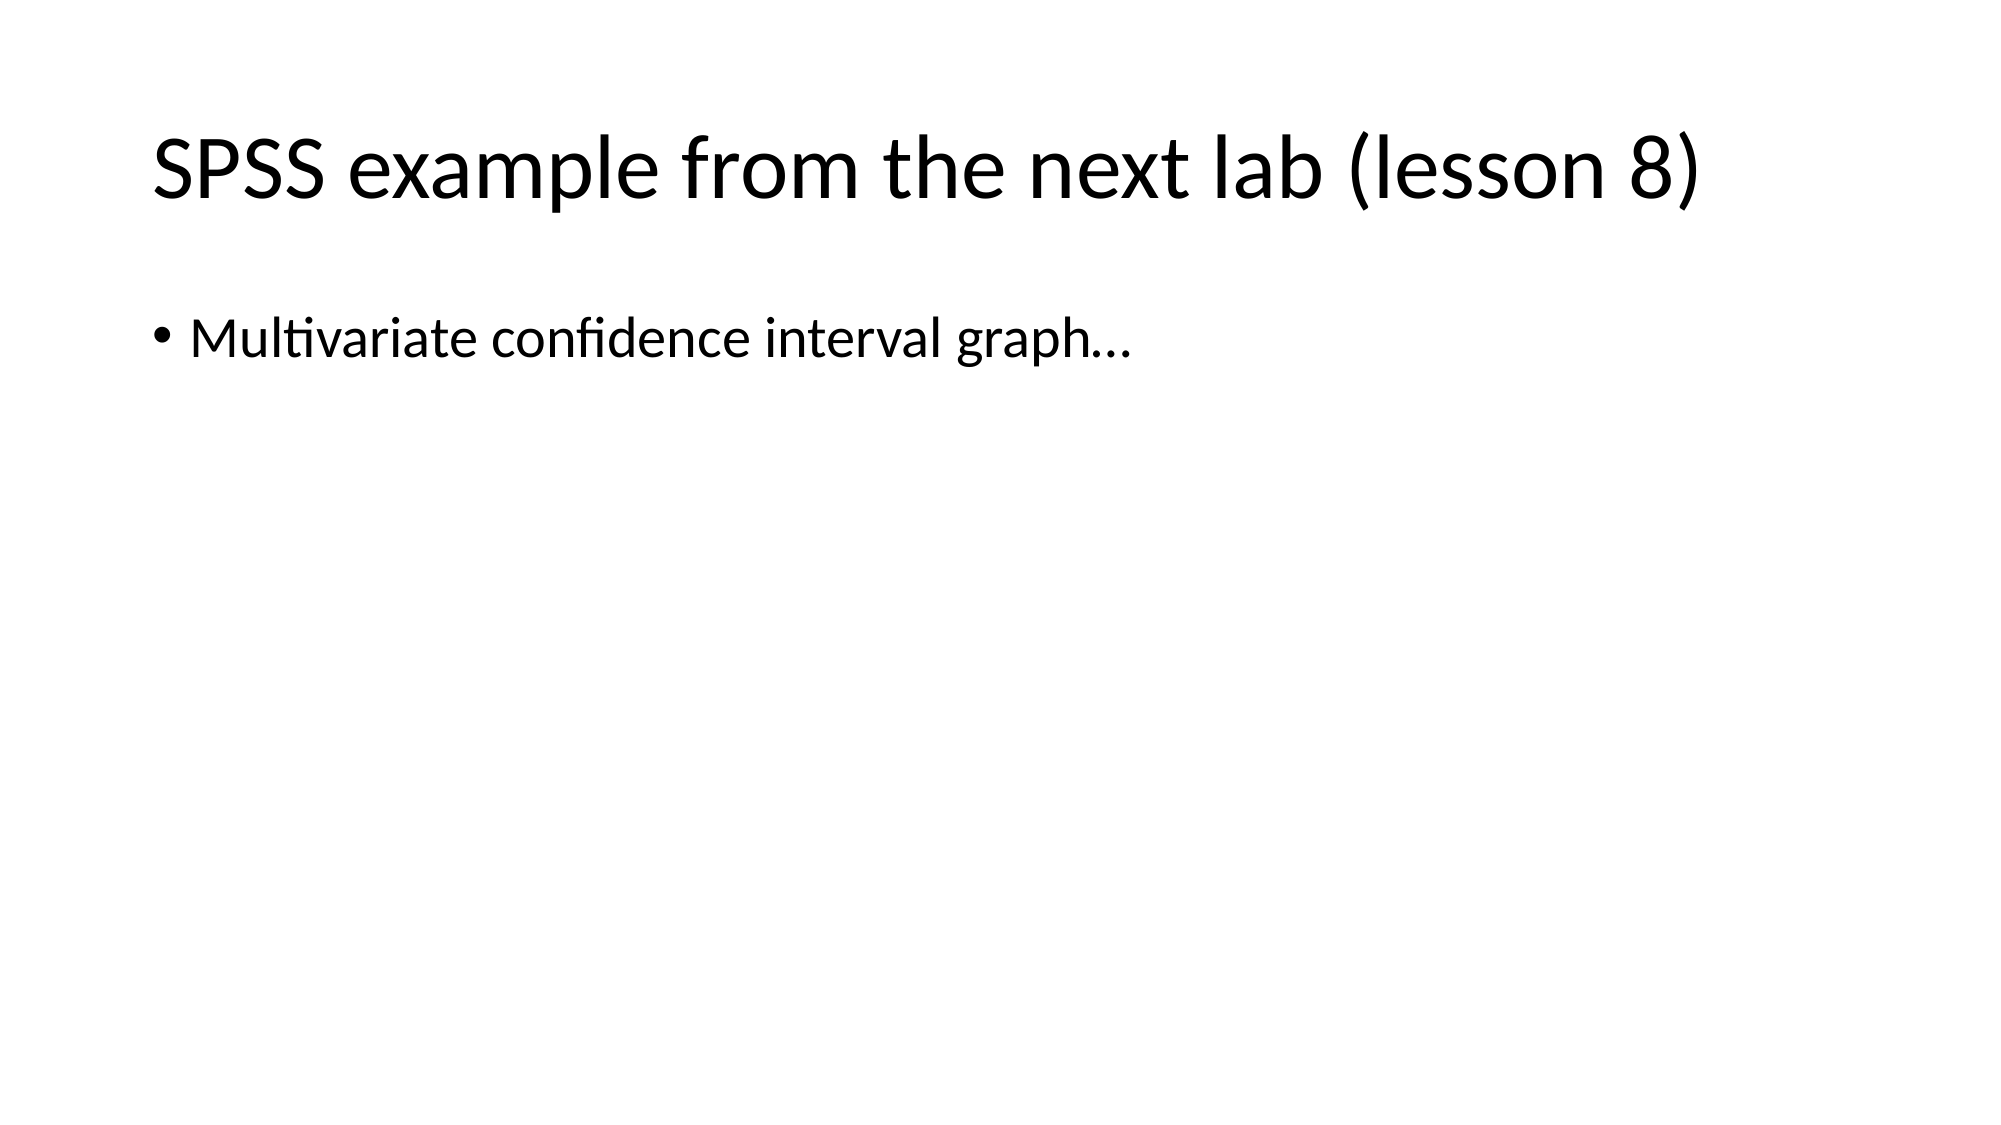

# SPSS example from the next lab (lesson 8)
Multivariate confidence interval graph…